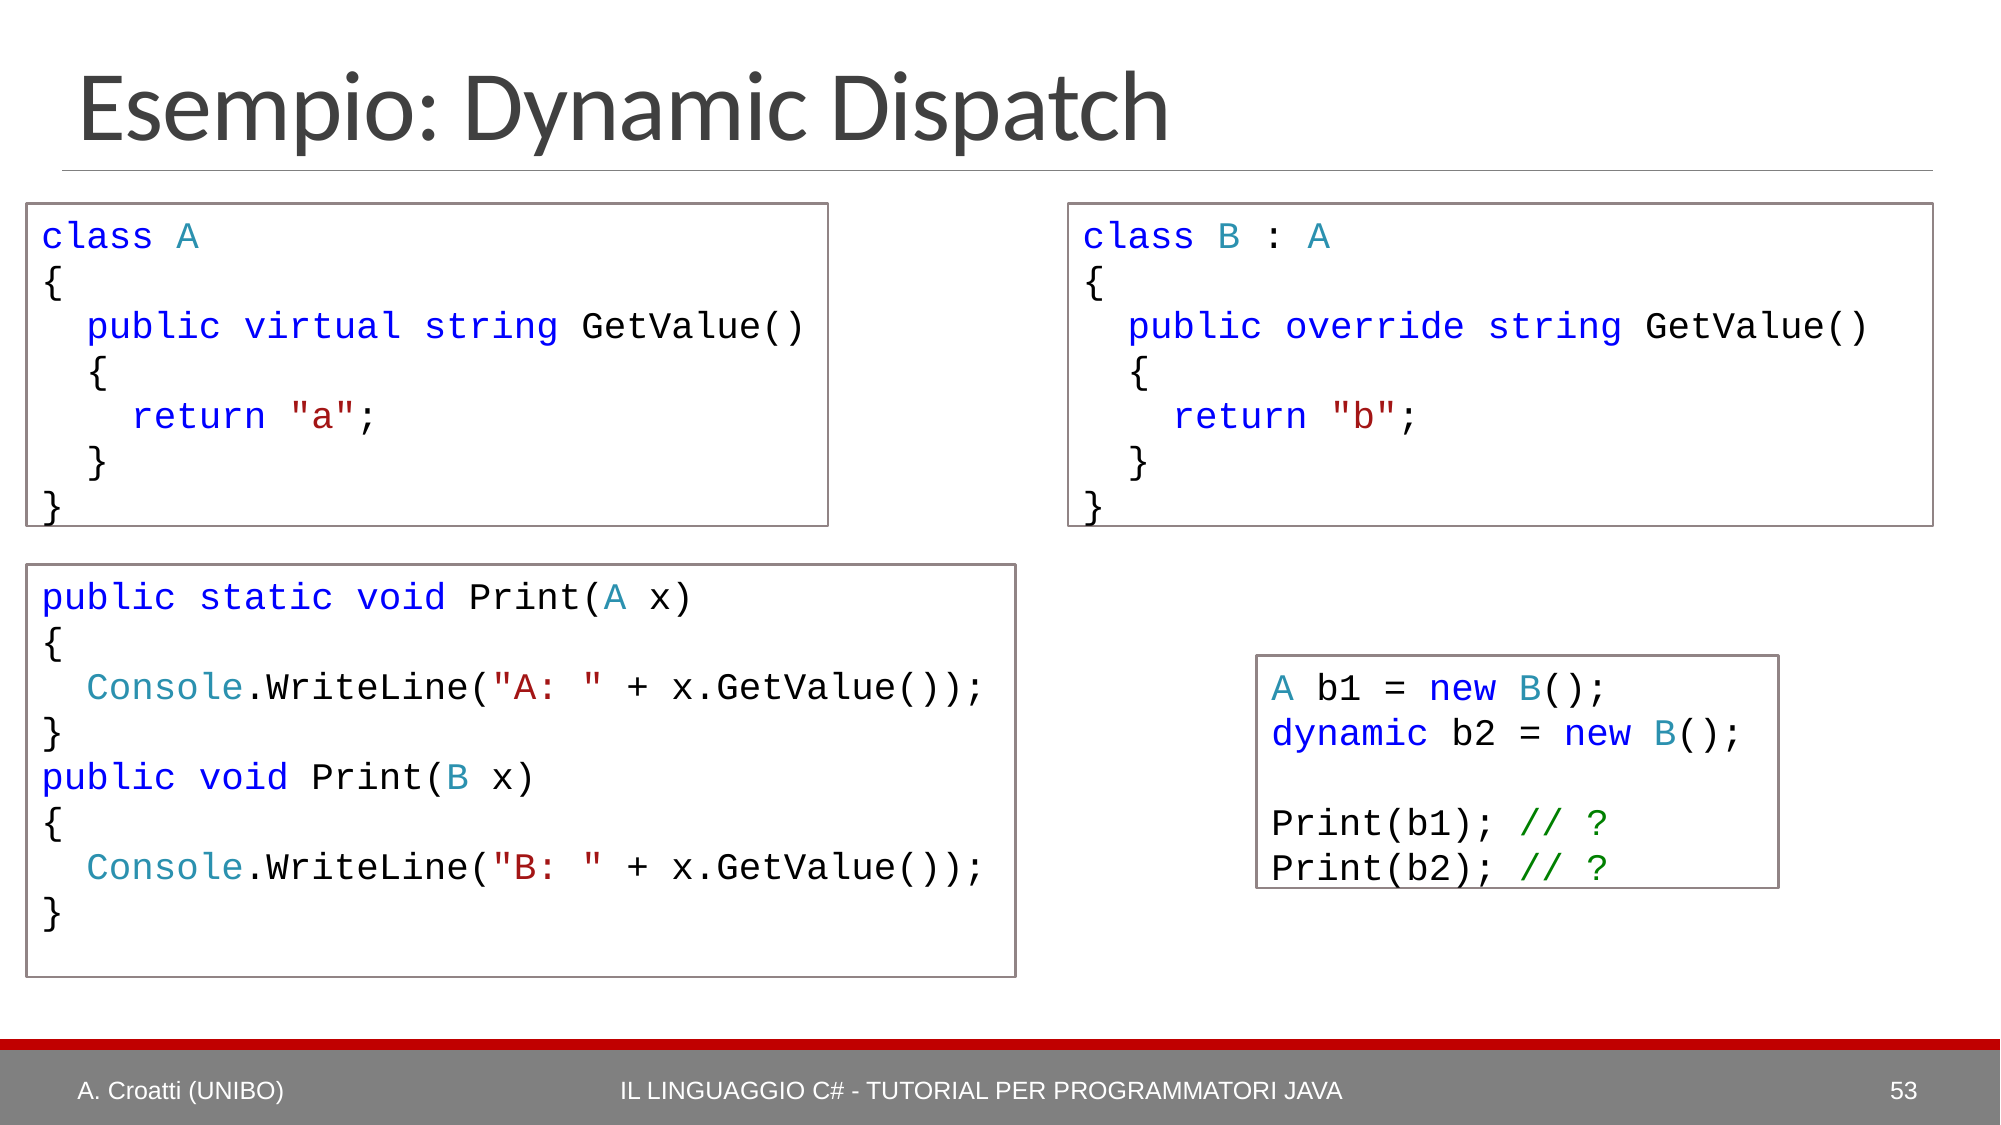

# Esempio: Dynamic Dispatch
class A
{
  public virtual string GetValue()
  {
    return "a";
  }
}
class B : A
{
  public override string GetValue()
  {
    return "b";
  }
}
public static void Print(A x)
{
  Console.WriteLine("A: " + x.GetValue());
}
public void Print(B x)
{
  Console.WriteLine("B: " + x.GetValue());
}

A b1 = new B();
dynamic b2 = new B();

Print(b1); // ?
Print(b2); // ?
A. Croatti (UNIBO)
Il Linguaggio C# - Tutorial per Programmatori Java
53